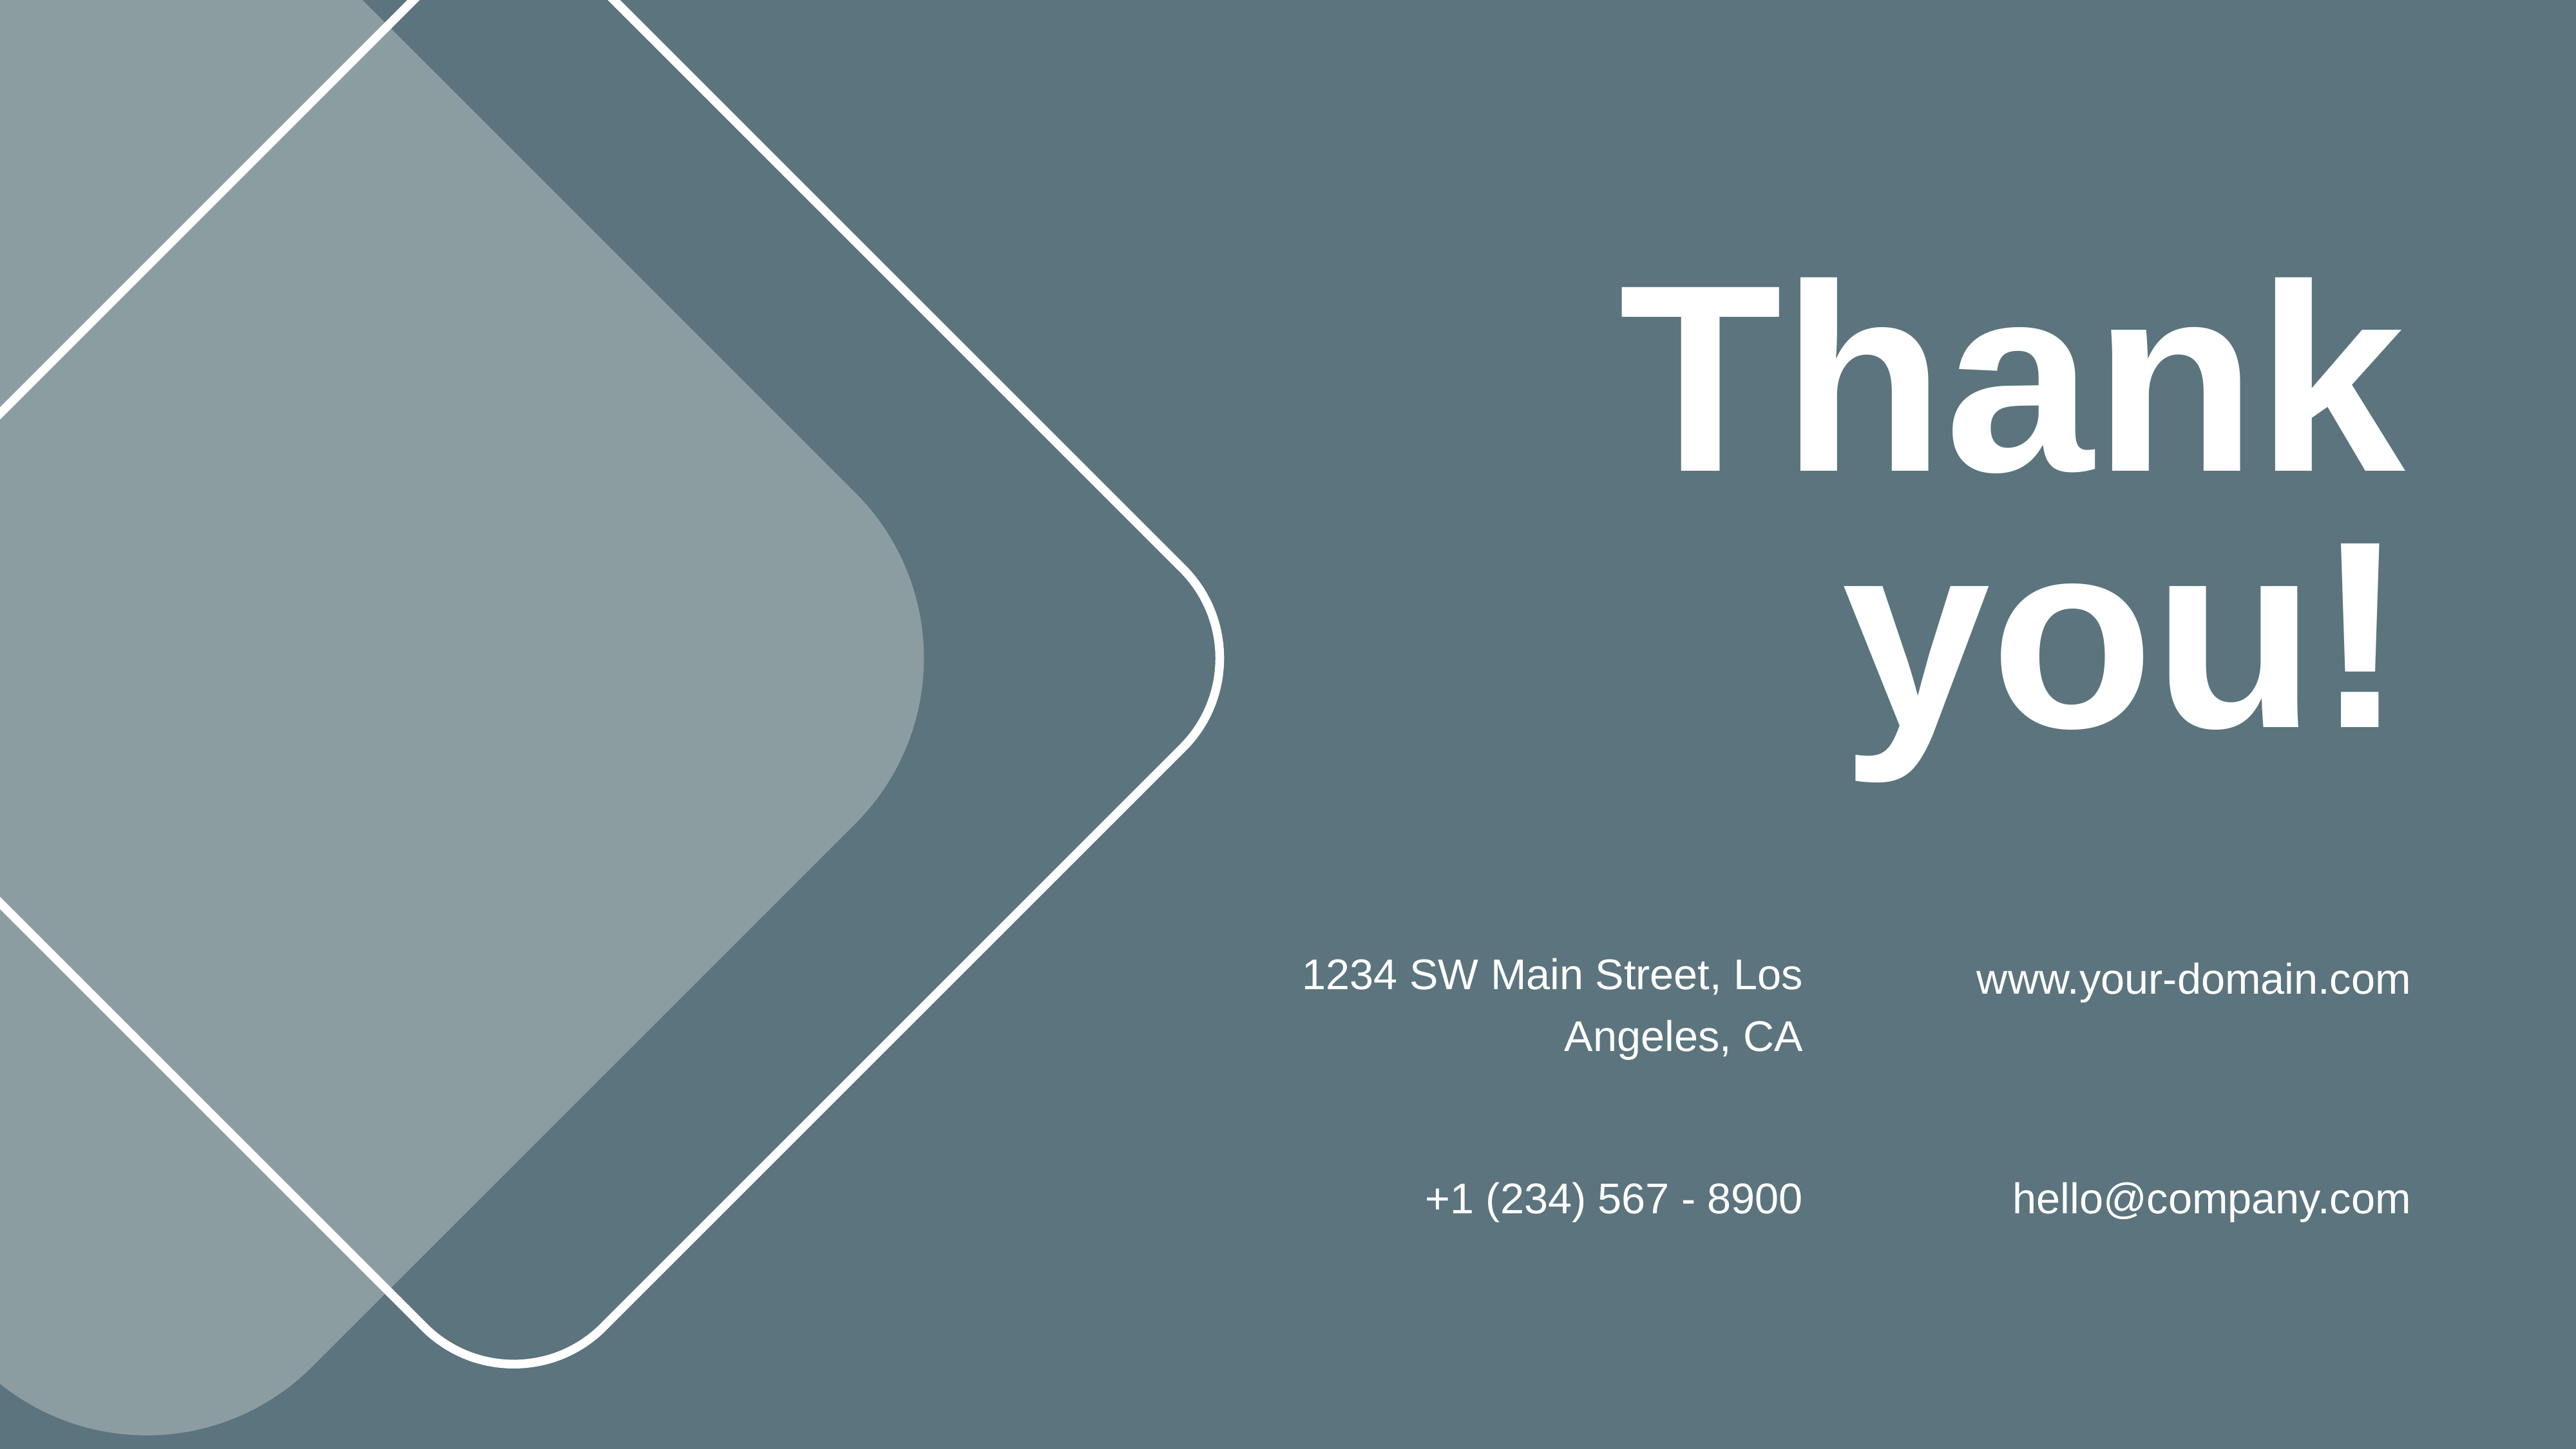

Thank you!
1234 SW Main Street, Los Angeles, CA
www.your-domain.com
+1 (234) 567 - 8900
hello@company.com